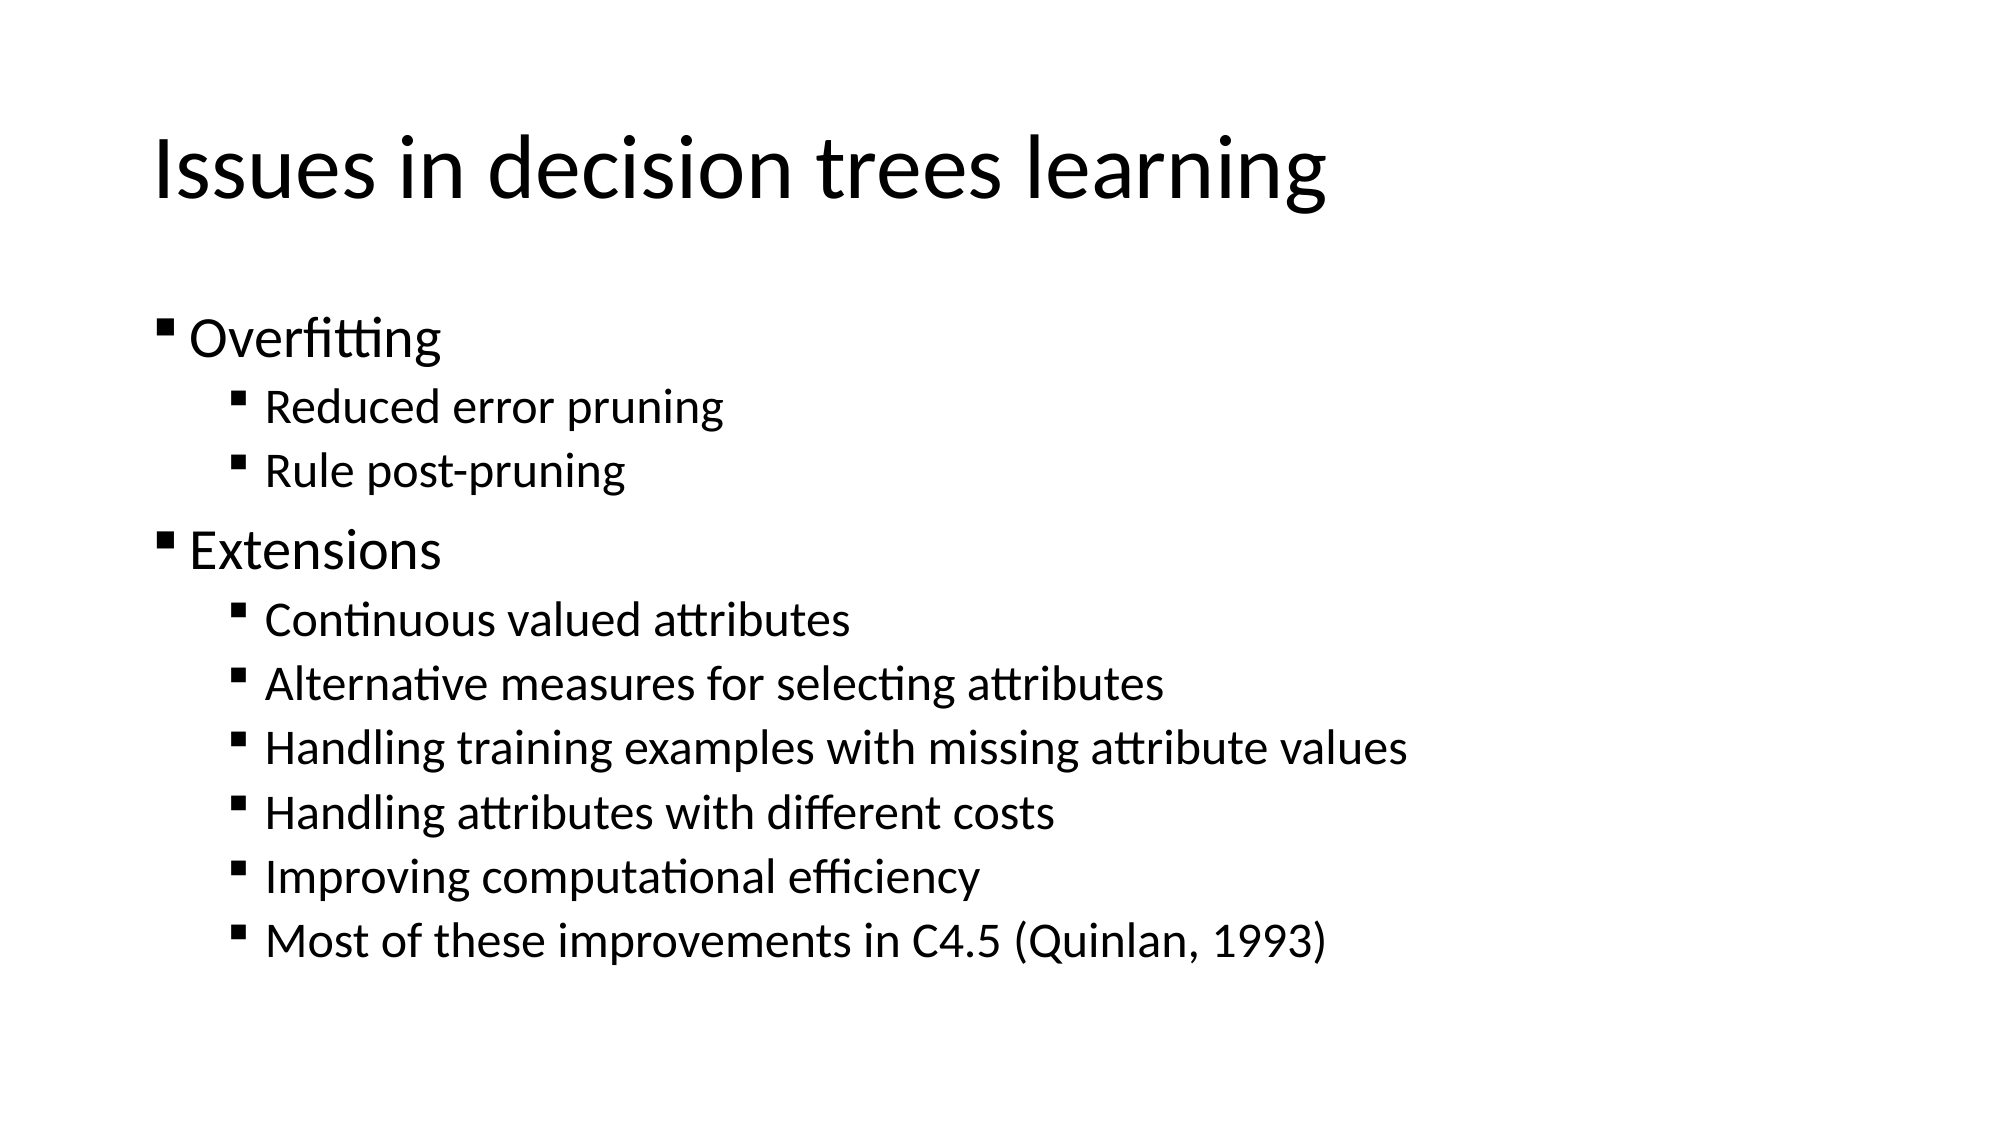

# Issues in decision trees learning
Overfitting
Reduced error pruning
Rule post-pruning
Extensions
Continuous valued attributes
Alternative measures for selecting attributes
Handling training examples with missing attribute values
Handling attributes with different costs
Improving computational efficiency
Most of these improvements in C4.5 (Quinlan, 1993)